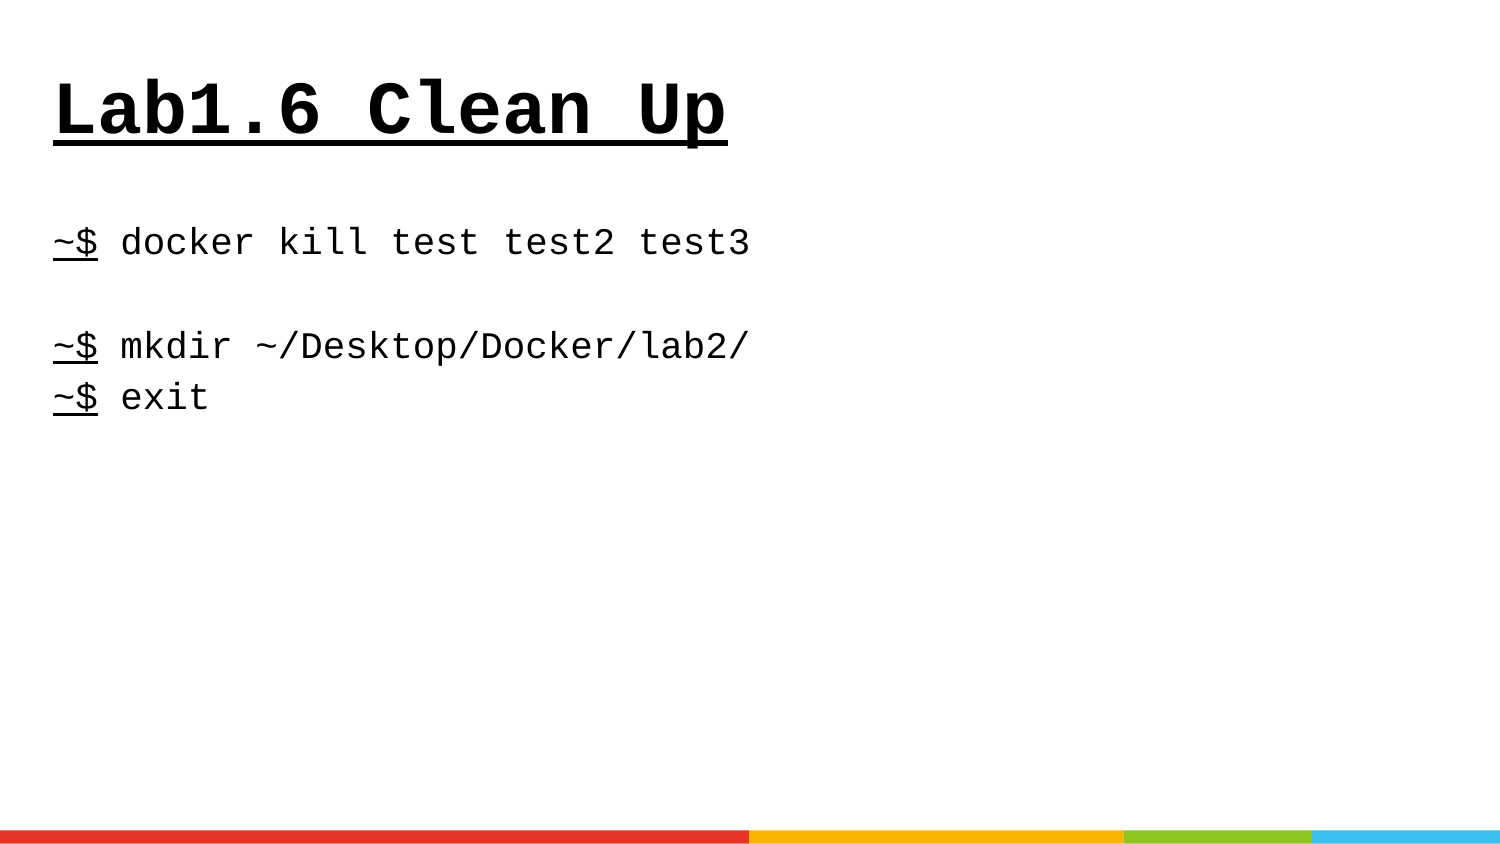

# Lab1.6 Clean Up
~$ docker kill test test2 test3

~$ mkdir ~/Desktop/Docker/lab2/
~$ exit